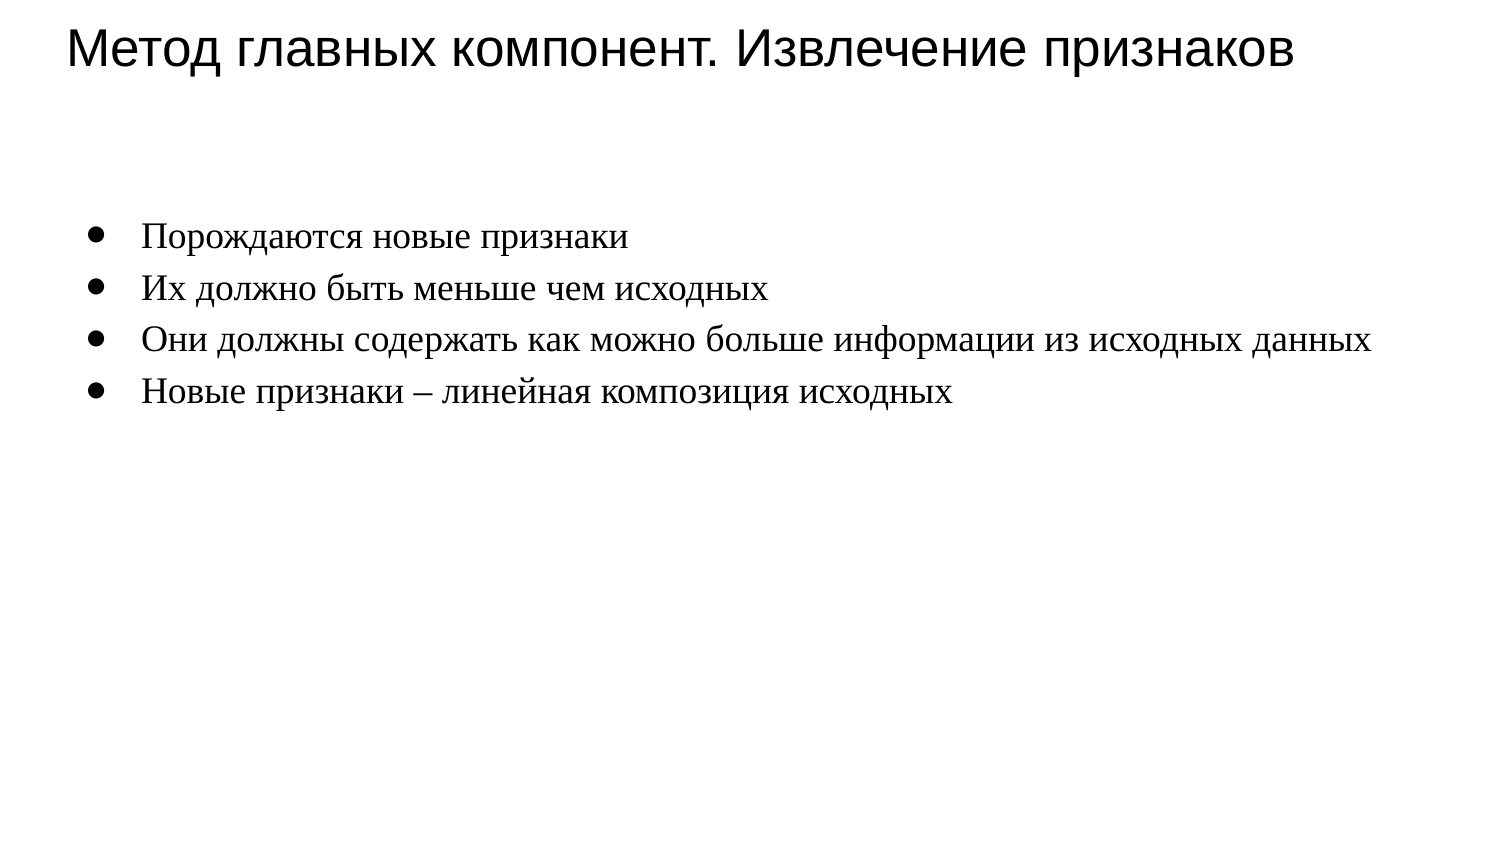

# Метод главных компонент. Извлечение признаков
Порождаются новые признаки
Их должно быть меньше чем исходных
Они должны содержать как можно больше информации из исходных данных
Новые признаки – линейная композиция исходных